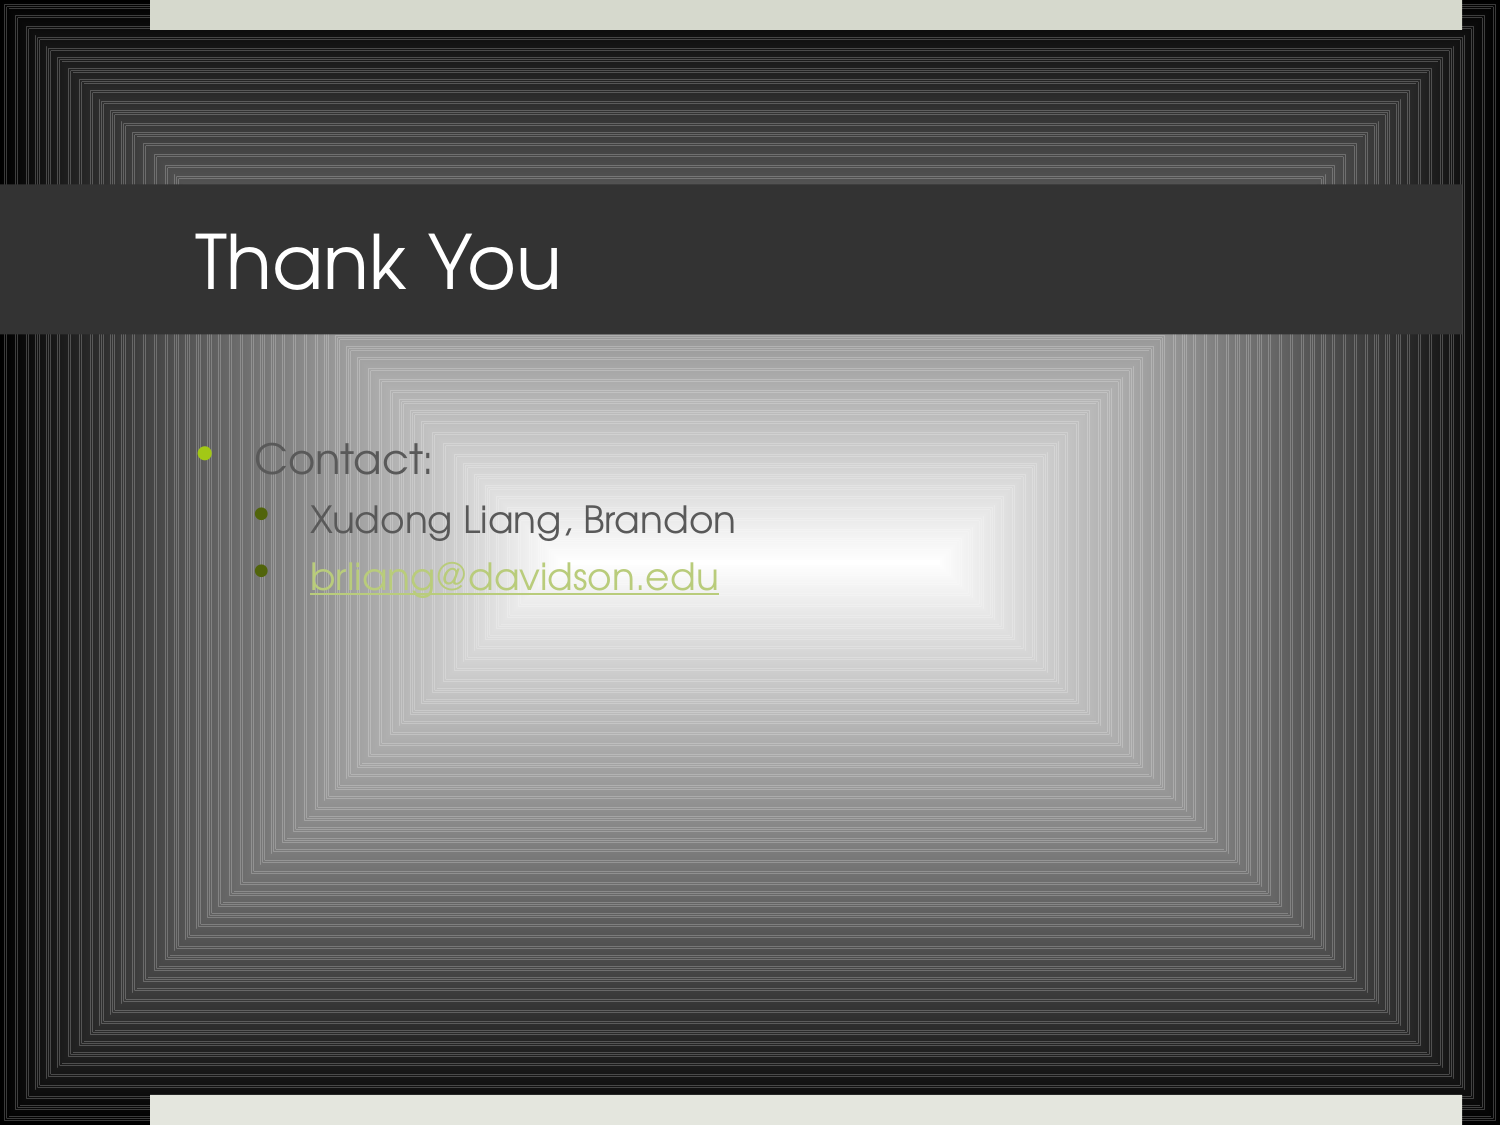

# Thank You
Contact:
Xudong Liang, Brandon
brliang@davidson.edu